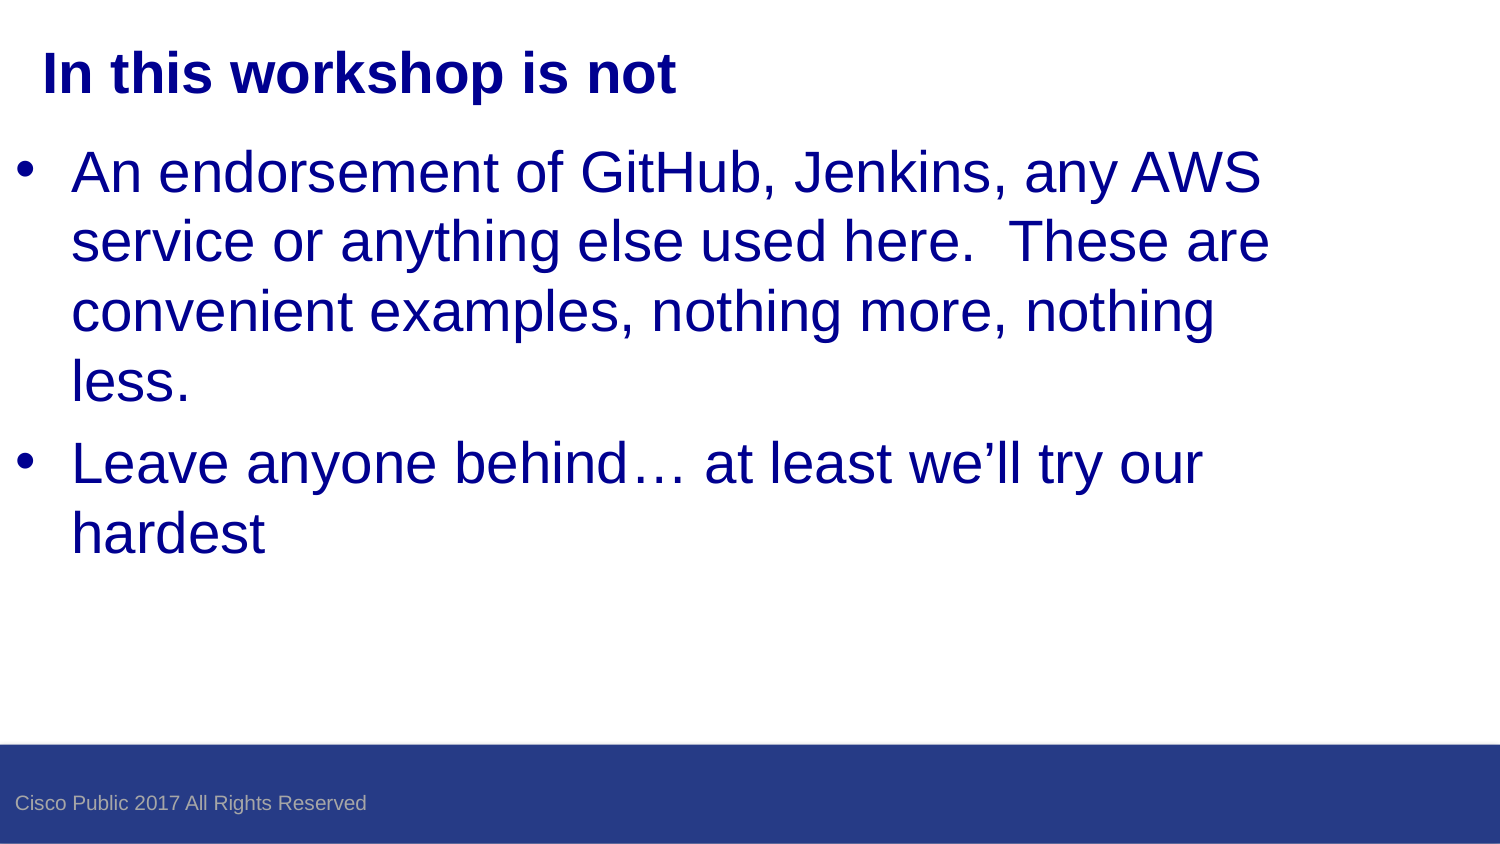

# In this workshop is not
An endorsement of GitHub, Jenkins, any AWS service or anything else used here.  These are convenient examples, nothing more, nothing less.
Leave anyone behind… at least we’ll try our hardest